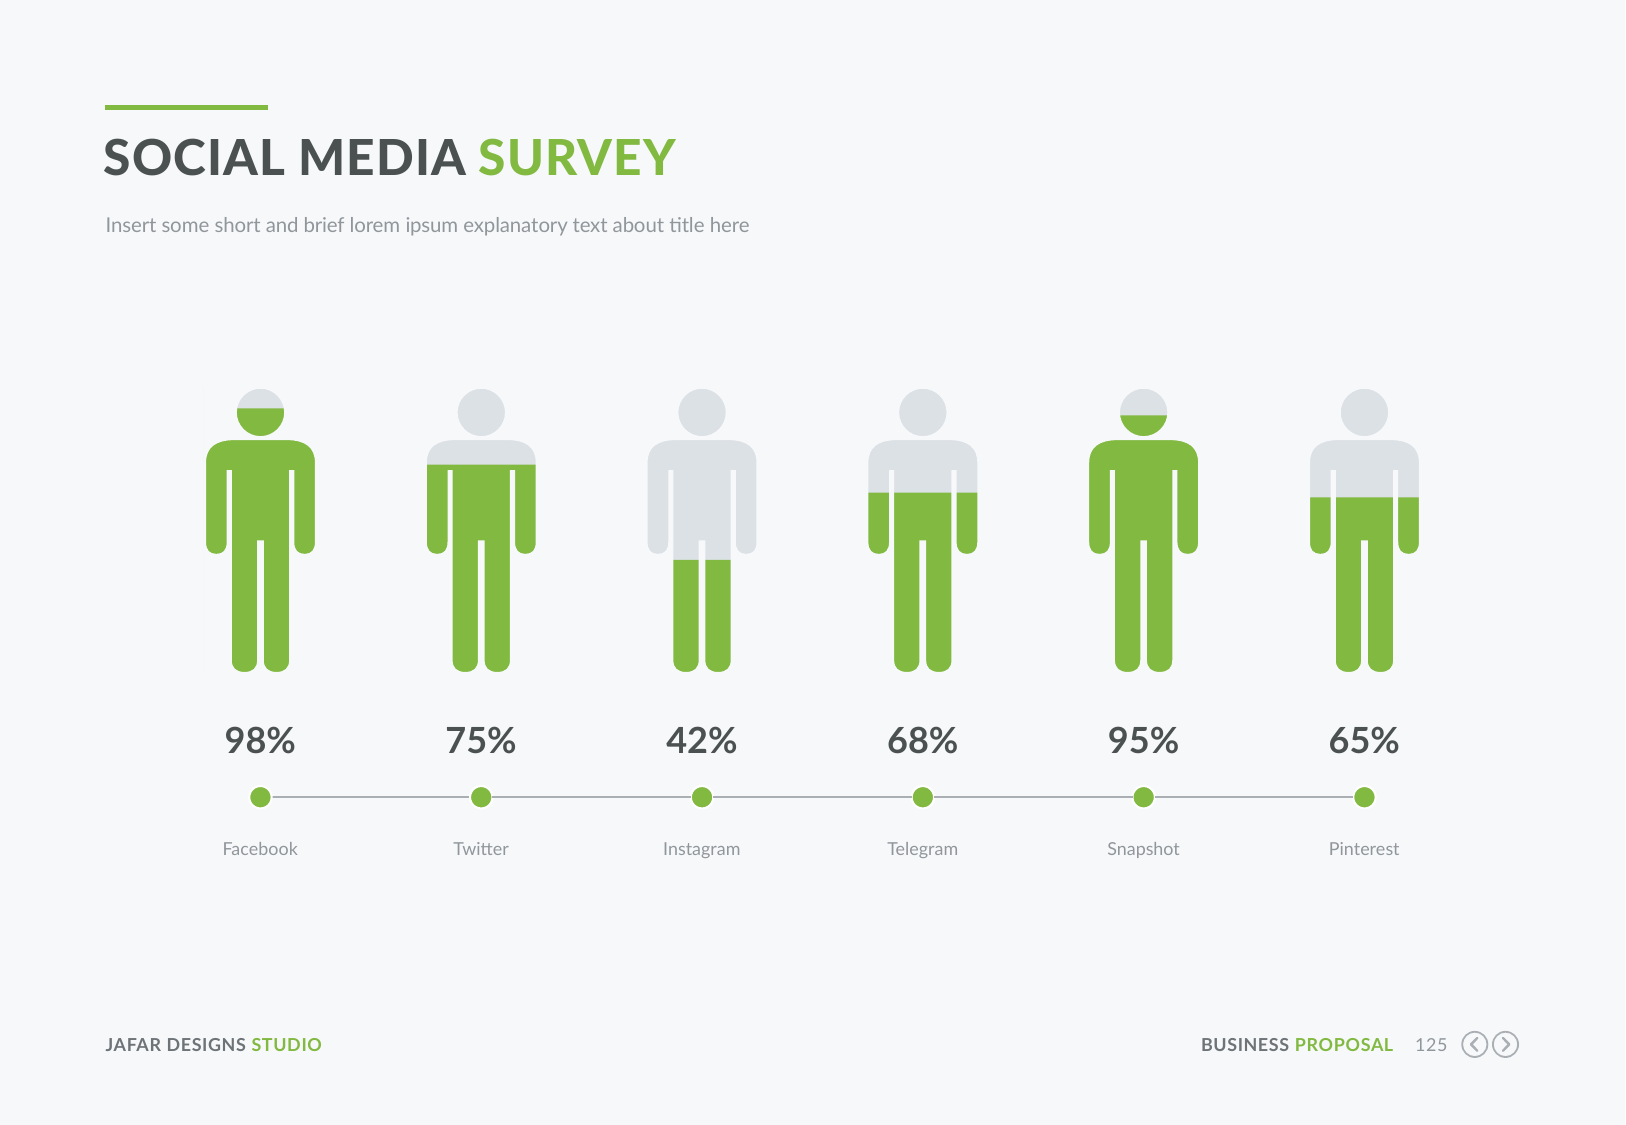

Social Media Survey
Insert some short and brief lorem ipsum explanatory text about title here

98%
75%
42%
68%
95%
65%

Facebook
Twitter
Instagram
Telegram
Snapshot
Pinterest